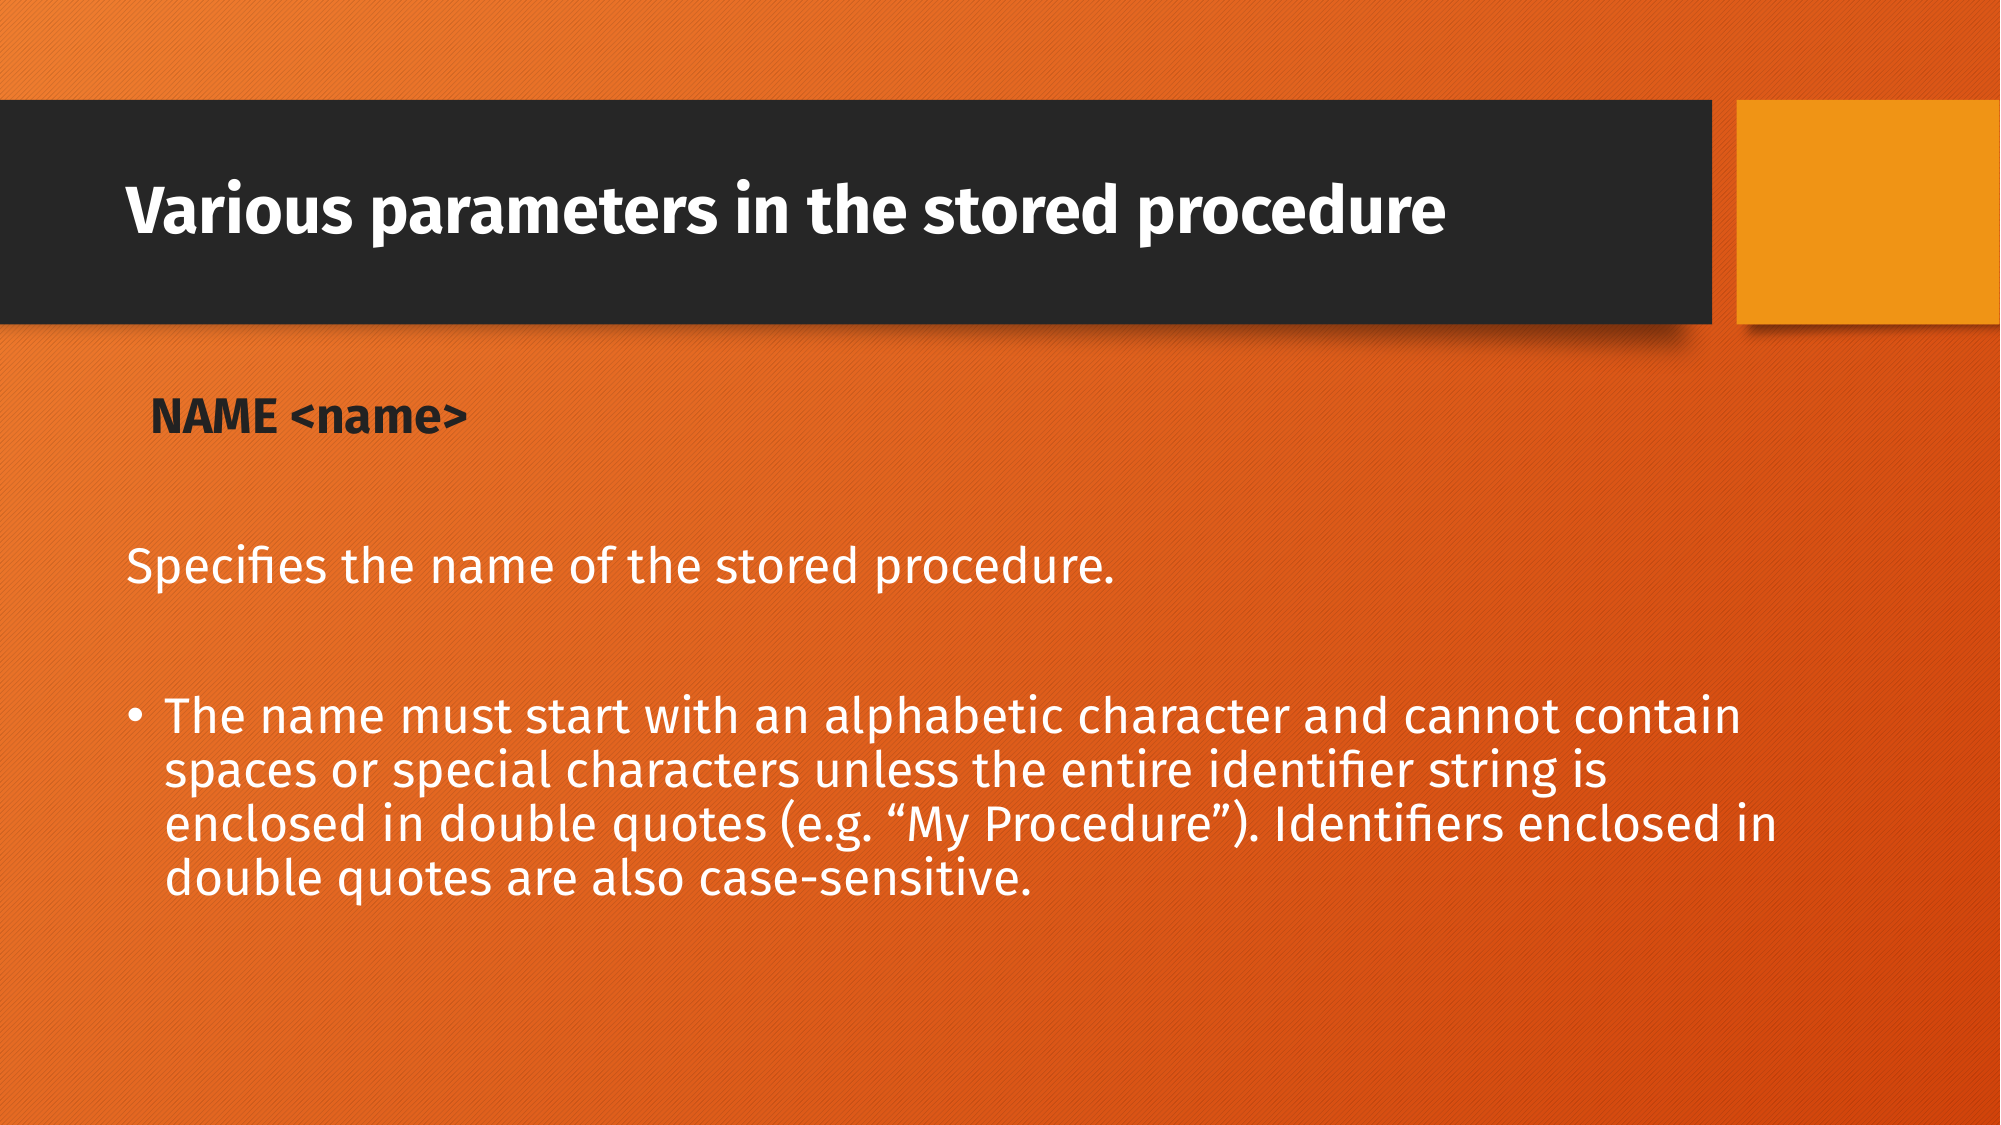

# Various parameters in the stored procedure
  NAME <name>

Specifies the name of the stored procedure.

The name must start with an alphabetic character and cannot contain spaces or special characters unless the entire identifier string is enclosed in double quotes (e.g. “My Procedure”). Identifiers enclosed in double quotes are also case-sensitive.